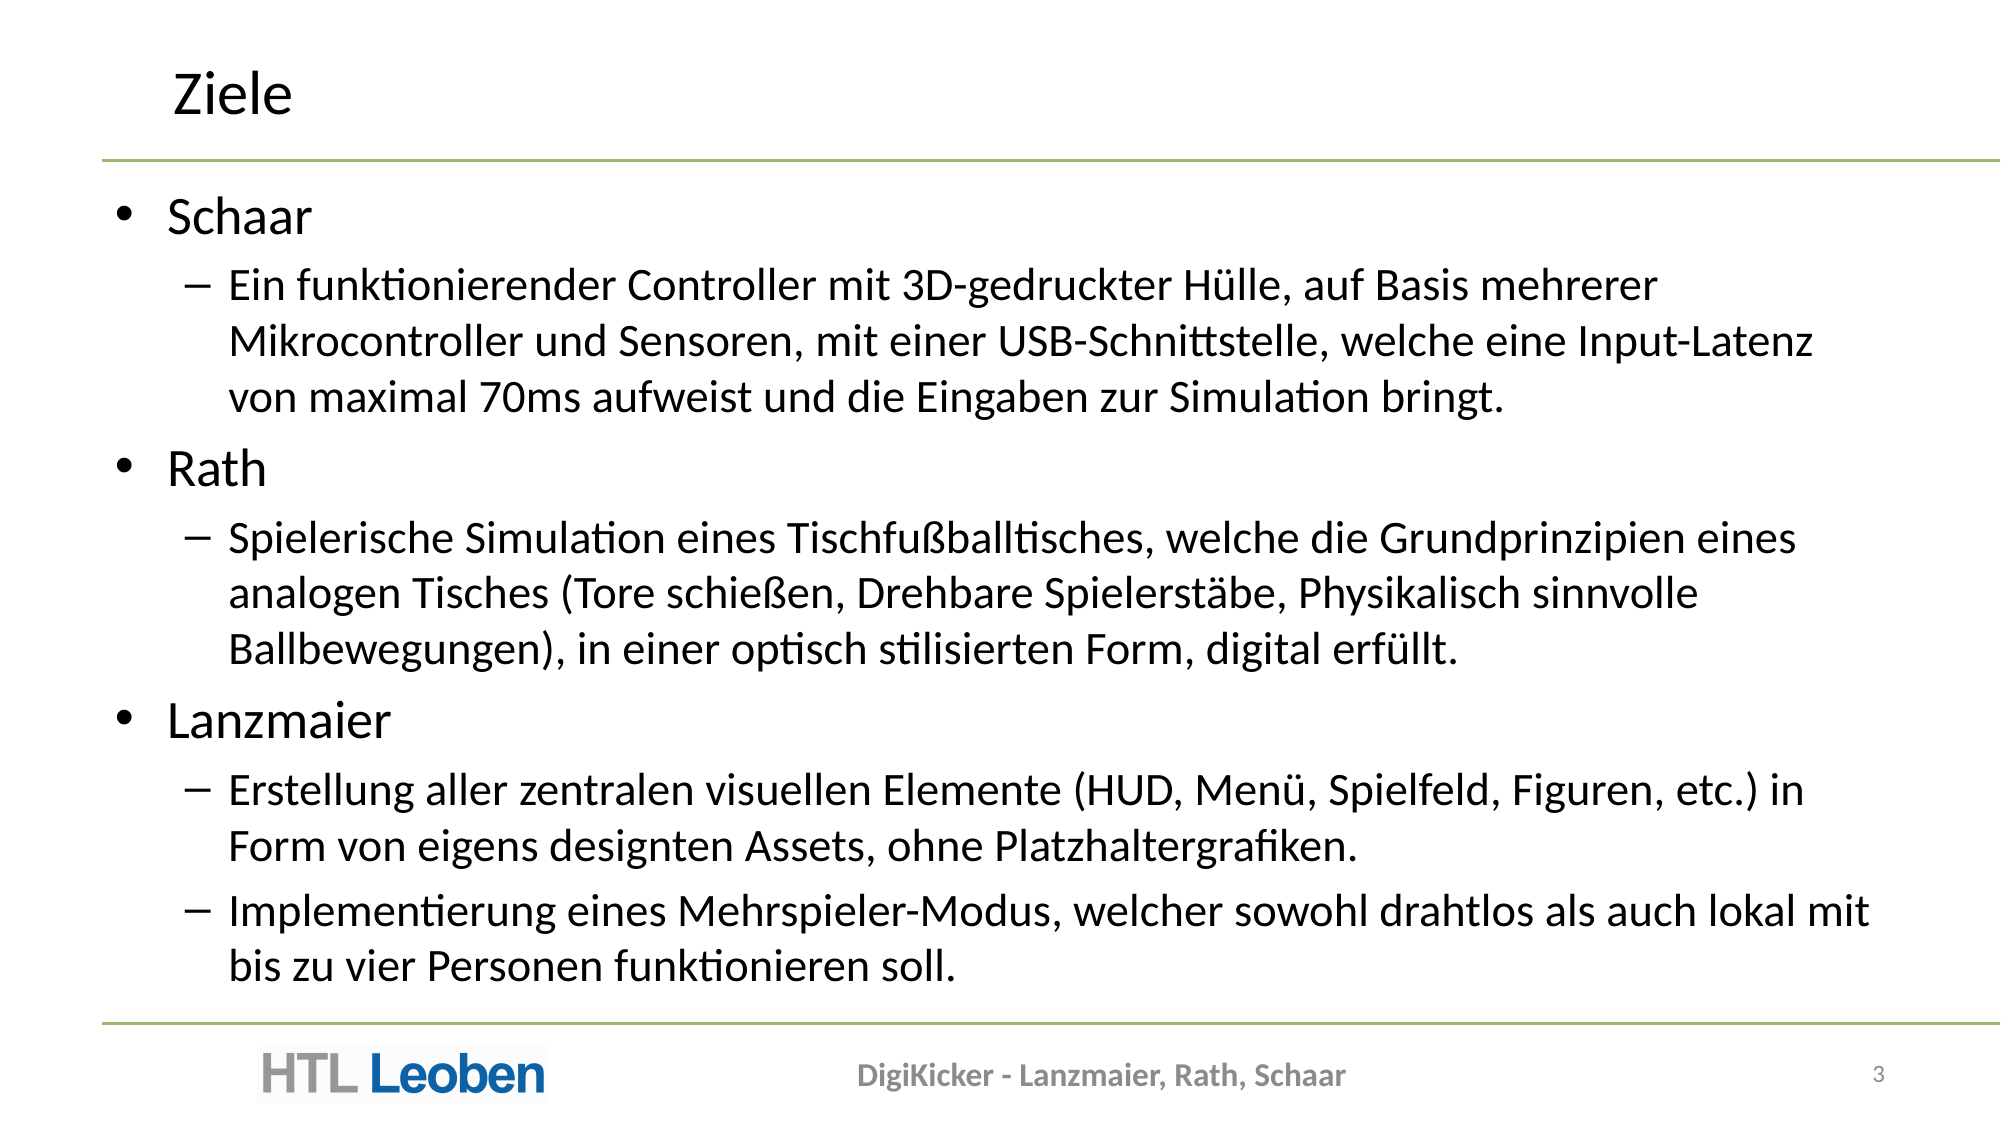

# Ziele
Schaar
Ein funktionierender Controller mit 3D-gedruckter Hülle, auf Basis mehrerer Mikrocontroller und Sensoren, mit einer USB-Schnittstelle, welche eine Input-Latenz von maximal 70ms aufweist und die Eingaben zur Simulation bringt.
Rath
Spielerische Simulation eines Tischfußballtisches, welche die Grundprinzipien eines analogen Tisches (Tore schießen, Drehbare Spielerstäbe, Physikalisch sinnvolle Ballbewegungen), in einer optisch stilisierten Form, digital erfüllt.
Lanzmaier
Erstellung aller zentralen visuellen Elemente (HUD, Menü, Spielfeld, Figuren, etc.) in Form von eigens designten Assets, ohne Platzhaltergrafiken.
Implementierung eines Mehrspieler-Modus, welcher sowohl drahtlos als auch lokal mit bis zu vier Personen funktionieren soll.
DigiKicker - Lanzmaier, Rath, Schaar
3